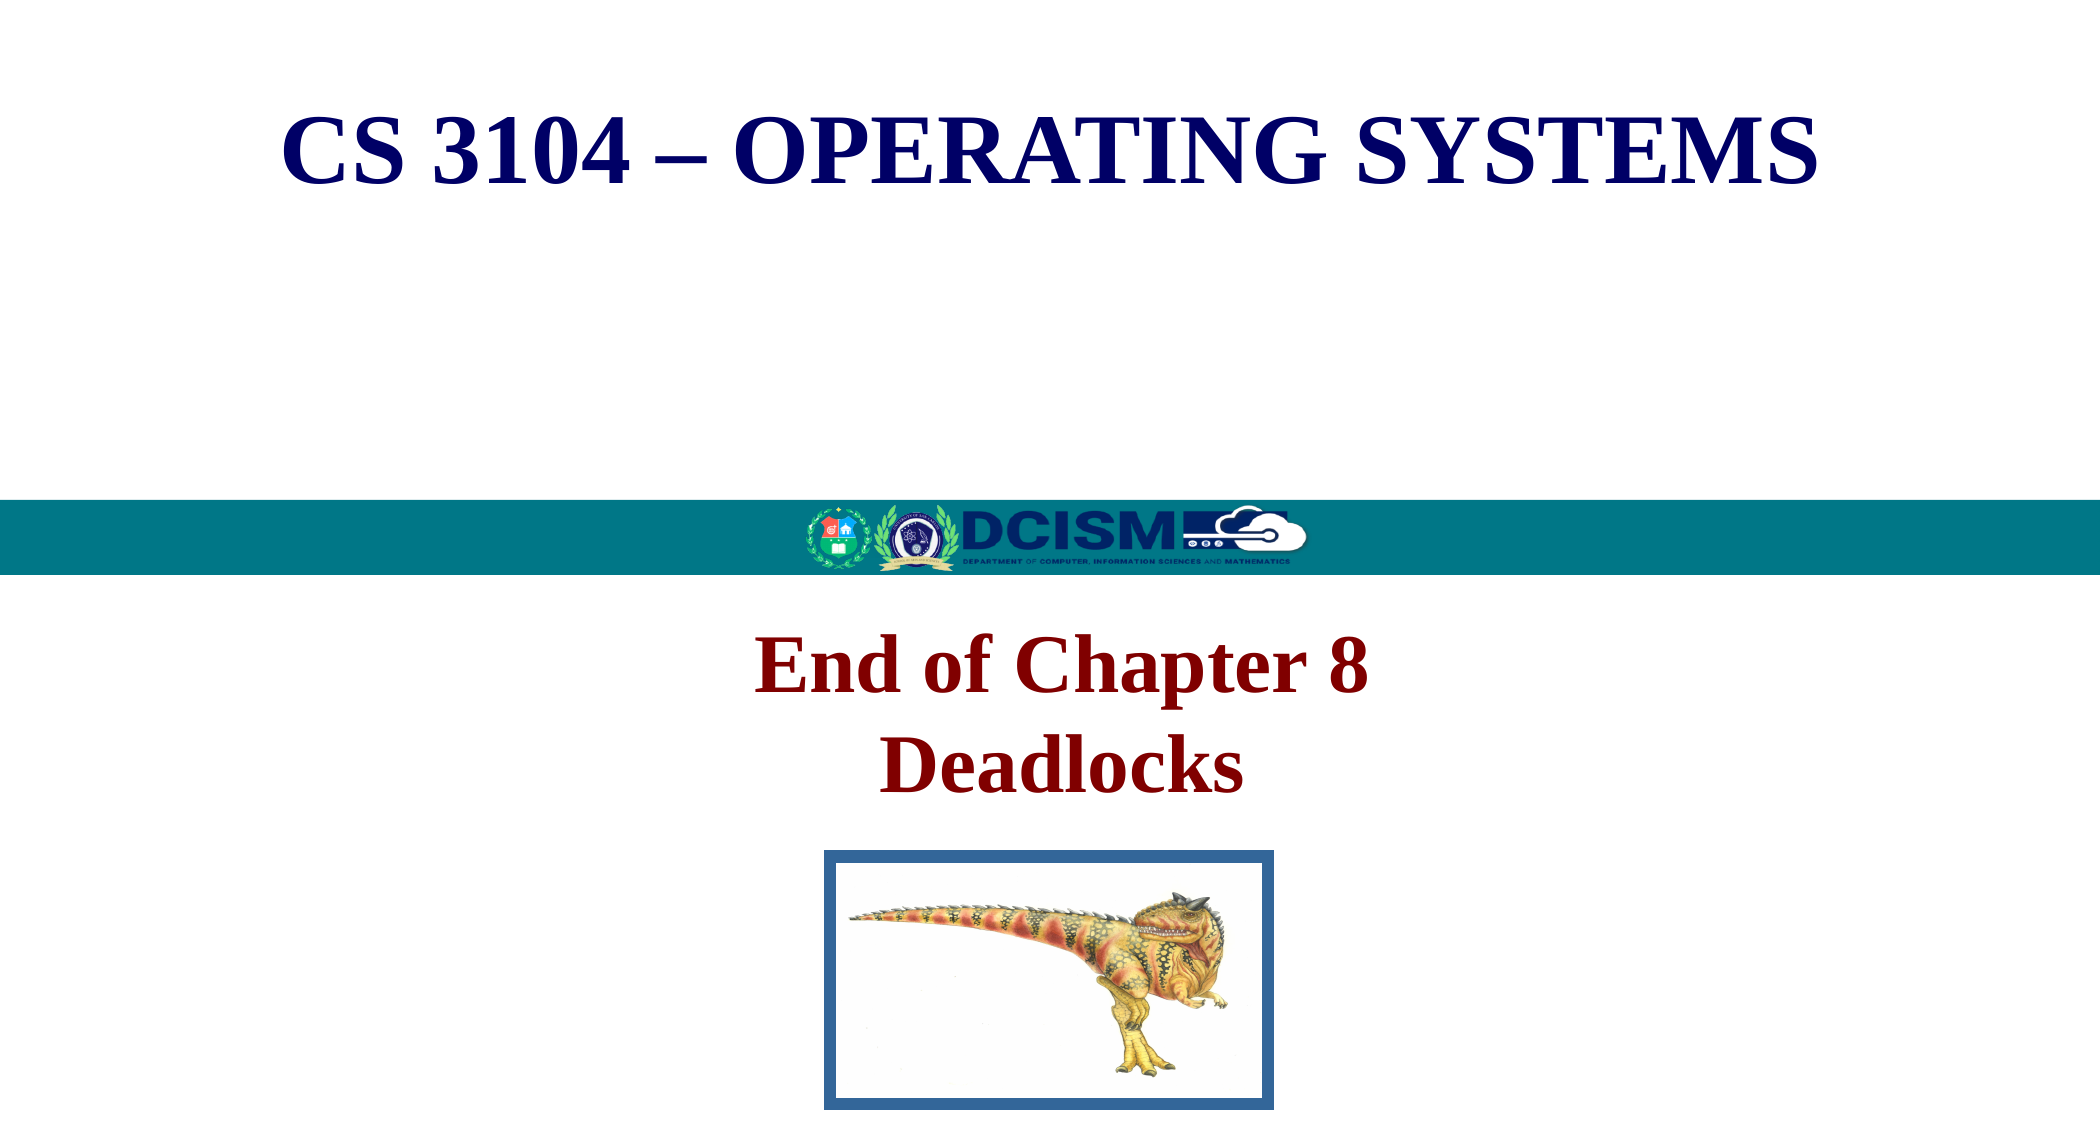

CS 3104 – OPERATING SYSTEMS
End of Chapter 8
Deadlocks